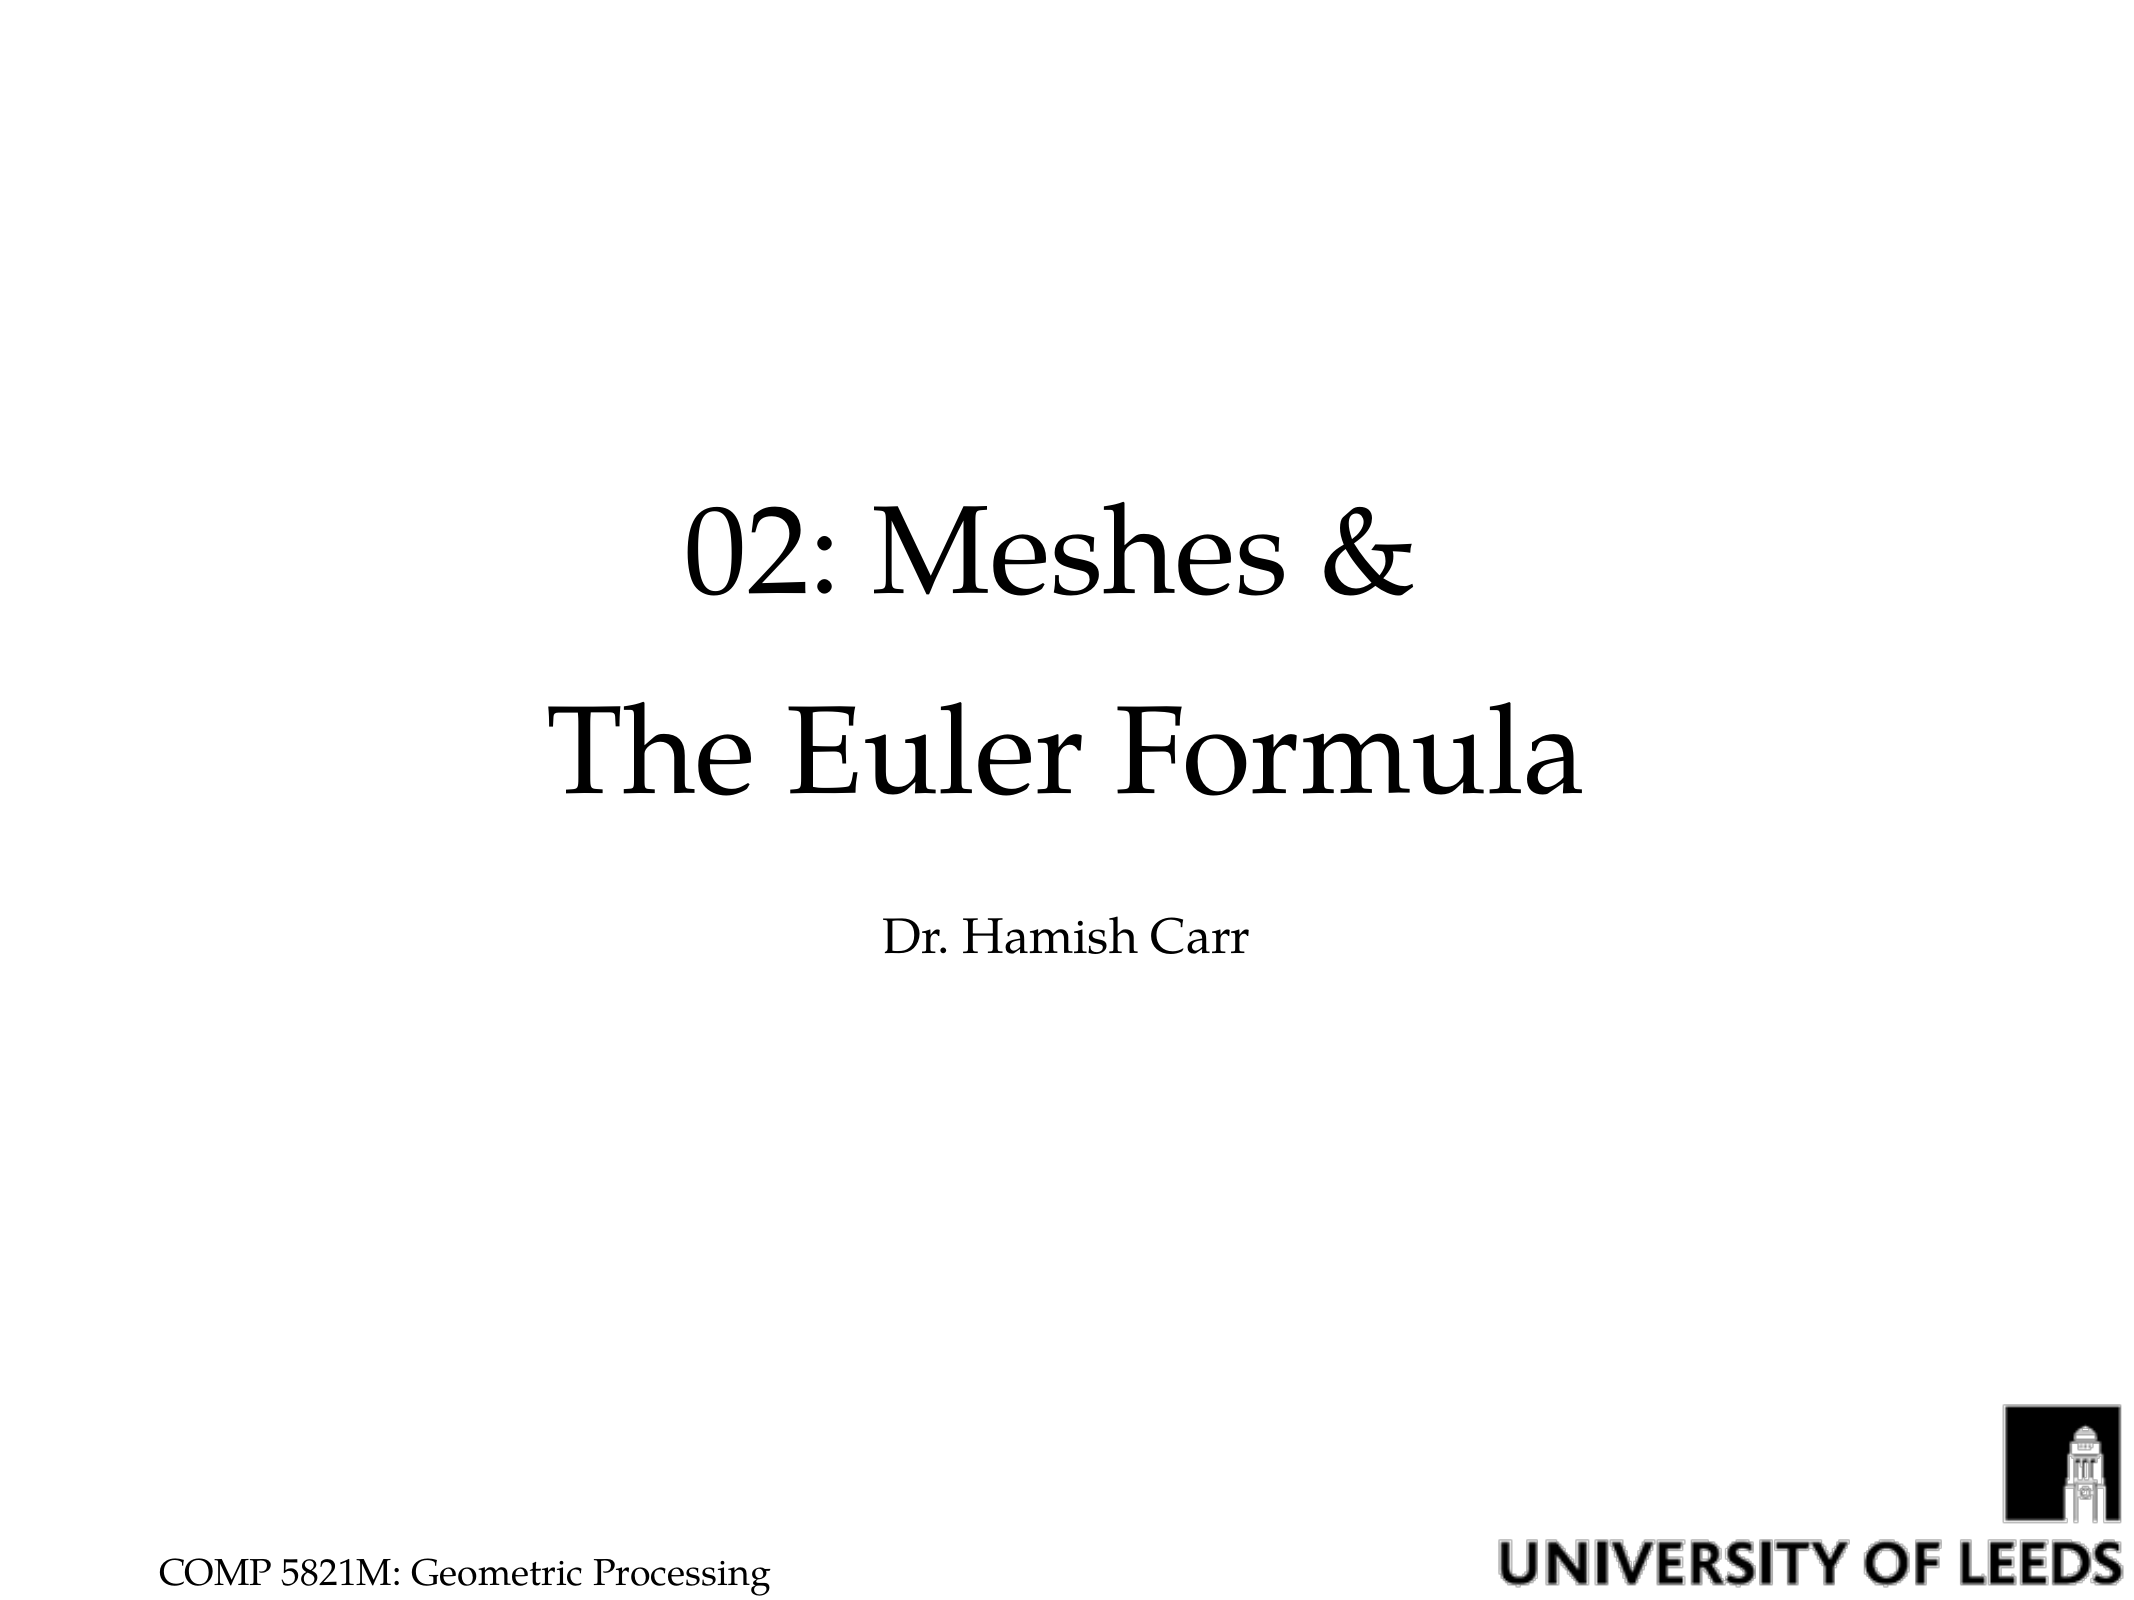

# 02: Meshes & The Euler Formula
Dr. Hamish Carr